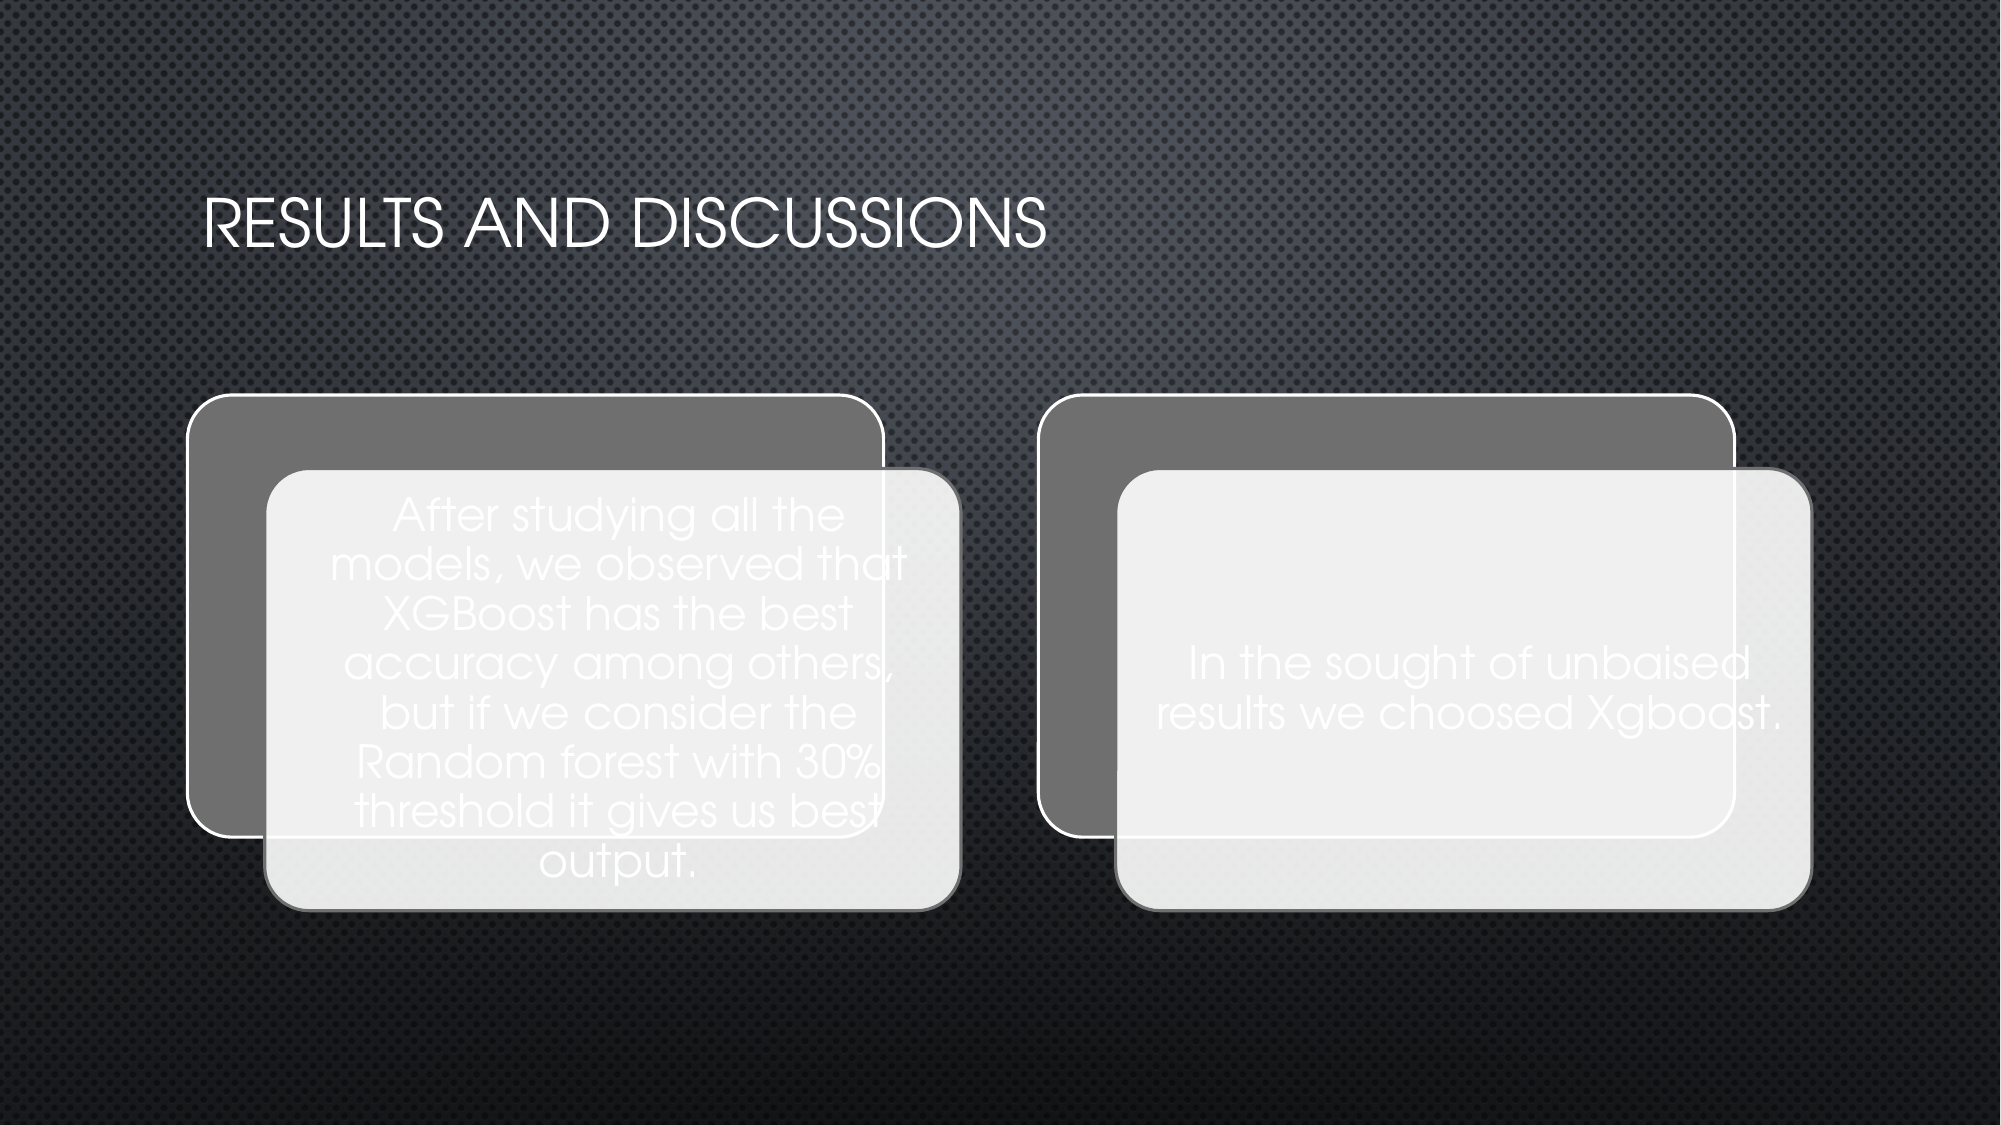

# Results and Discussions
After studying all the models, we observed that XGBoost has the best accuracy among others, but if we consider the Random forest with 30% threshold it gives us best output.
In the sought of unbaised results we choosed Xgboost.